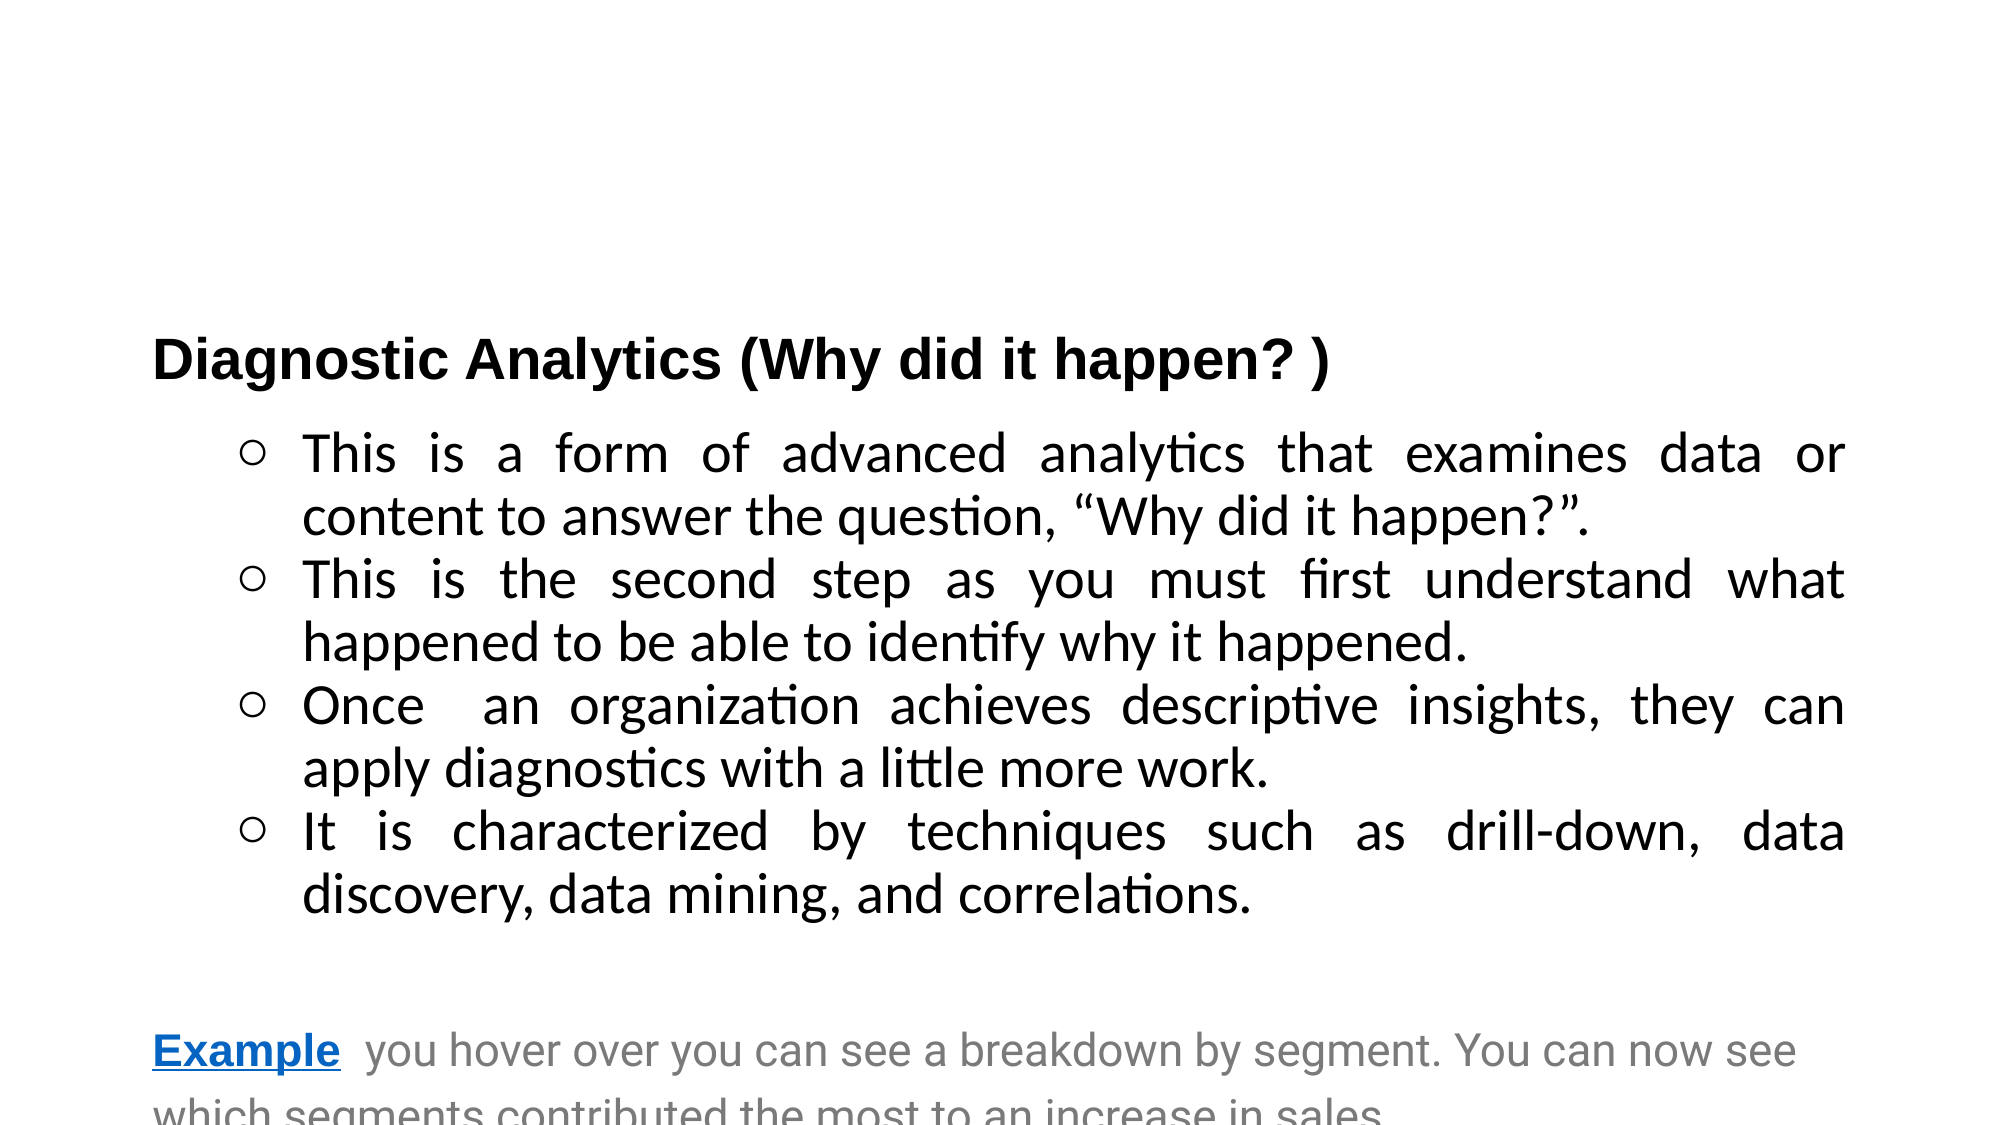

#
Diagnostic Analytics (Why did it happen? )
This is a form of advanced analytics that examines data or content to answer the question, “Why did it happen?”.
This is the second step as you must first understand what happened to be able to identify why it happened.
Once  an organization achieves descriptive insights, they can apply diagnostics with a little more work.
It is characterized by techniques such as drill-down, data discovery, data mining, and correlations.

Example  you hover over you can see a breakdown by segment. You can now see which segments contributed the most to an increase in sales.